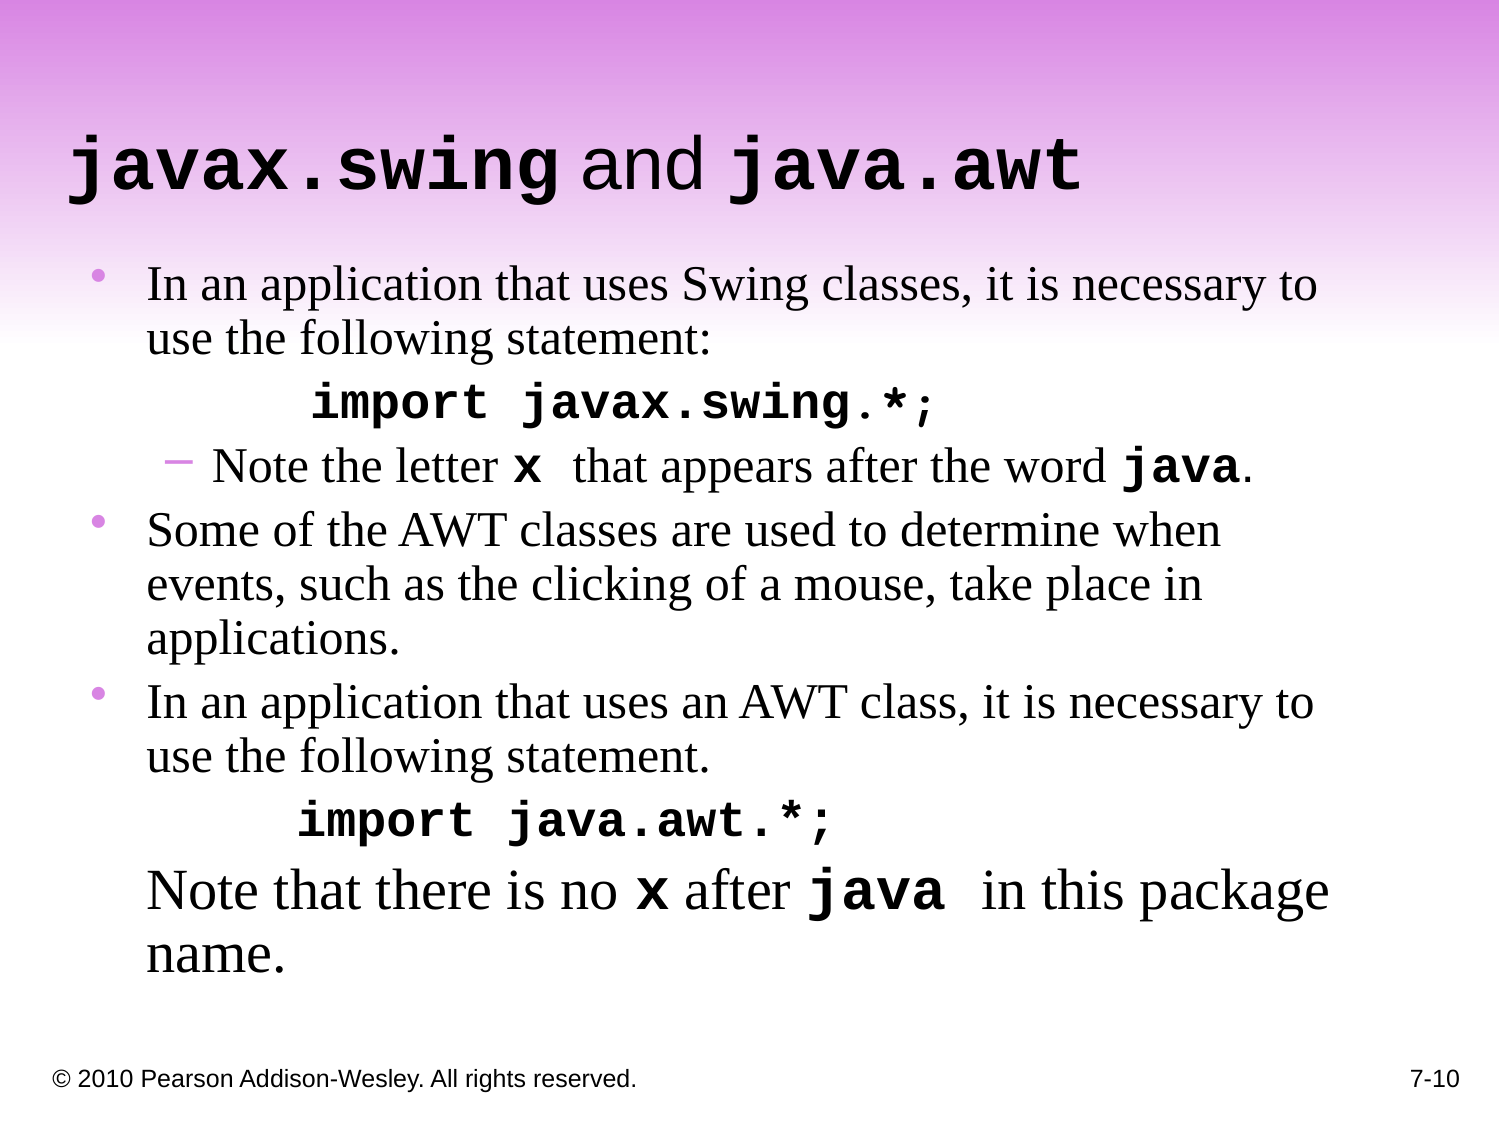

javax.swing and java.awt
In an application that uses Swing classes, it is necessary to use the following statement:
		 import javax.swing.*;
Note the letter x that appears after the word java.
Some of the AWT classes are used to determine when events, such as the clicking of a mouse, take place in applications.
In an application that uses an AWT class, it is necessary to use the following statement.
		import java.awt.*;
	Note that there is no x after java in this package name.
7-10